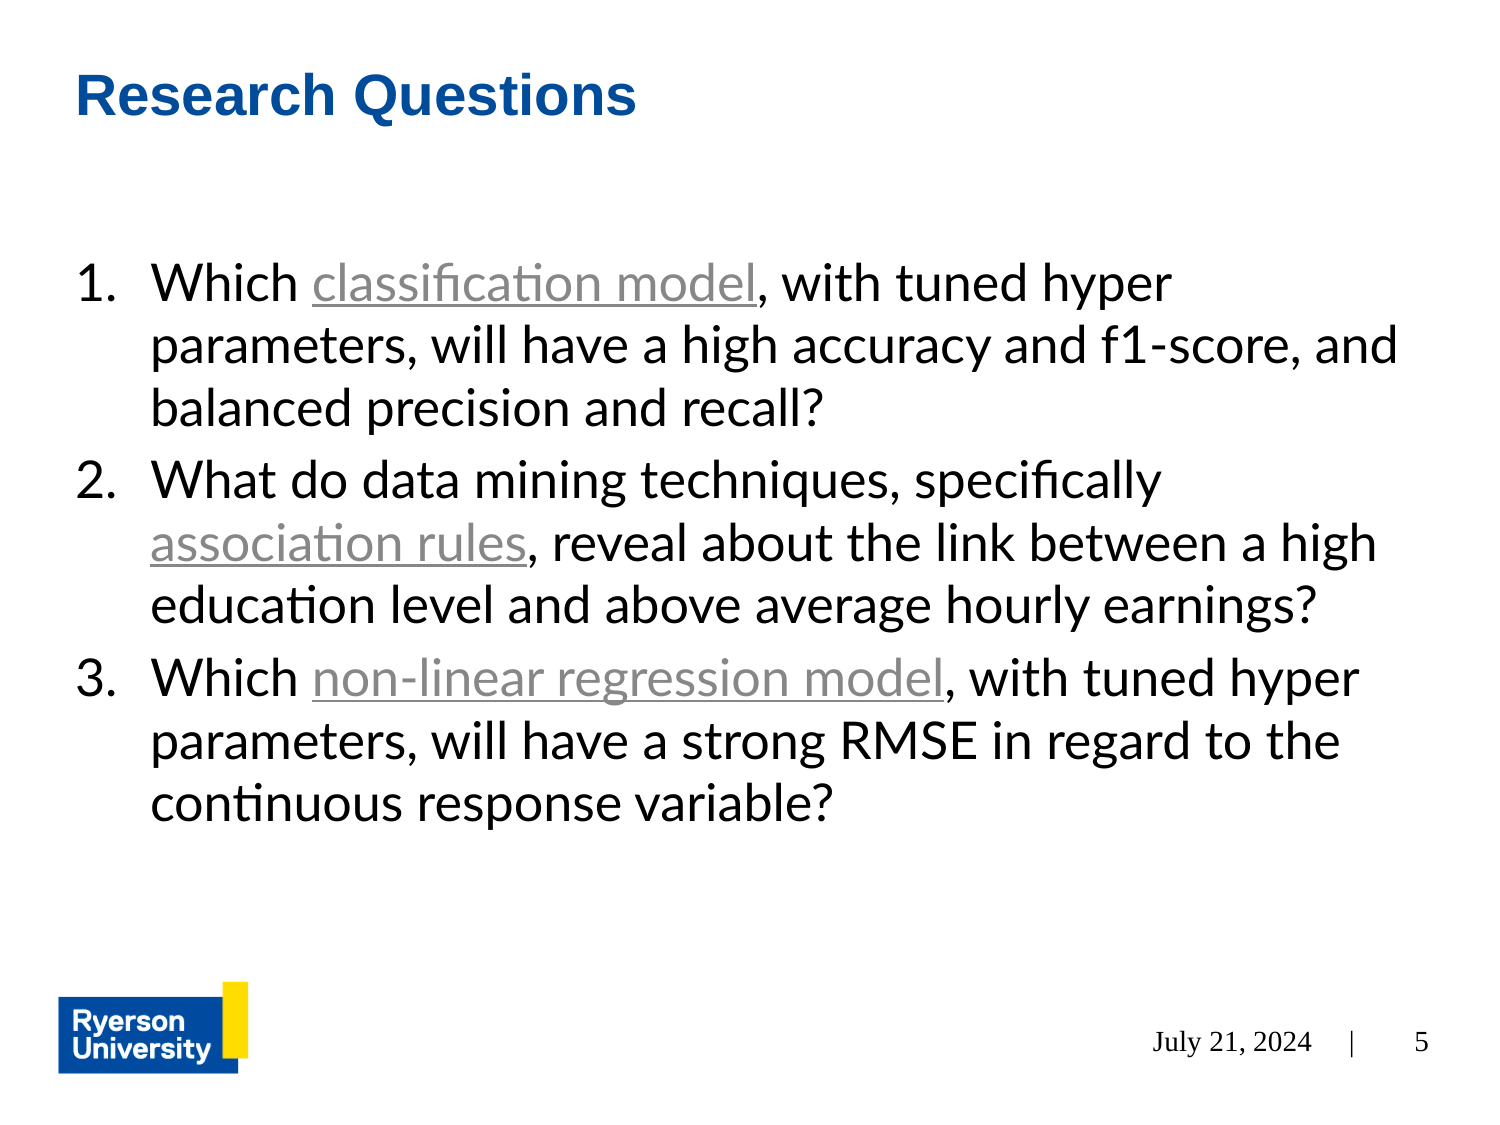

# Research Questions
Which classification model, with tuned hyper parameters, will have a high accuracy and f1-score, and balanced precision and recall?
What do data mining techniques, specifically association rules, reveal about the link between a high education level and above average hourly earnings?
Which non-linear regression model, with tuned hyper parameters, will have a strong RMSE in regard to the continuous response variable?

July 21, 2024     |
5